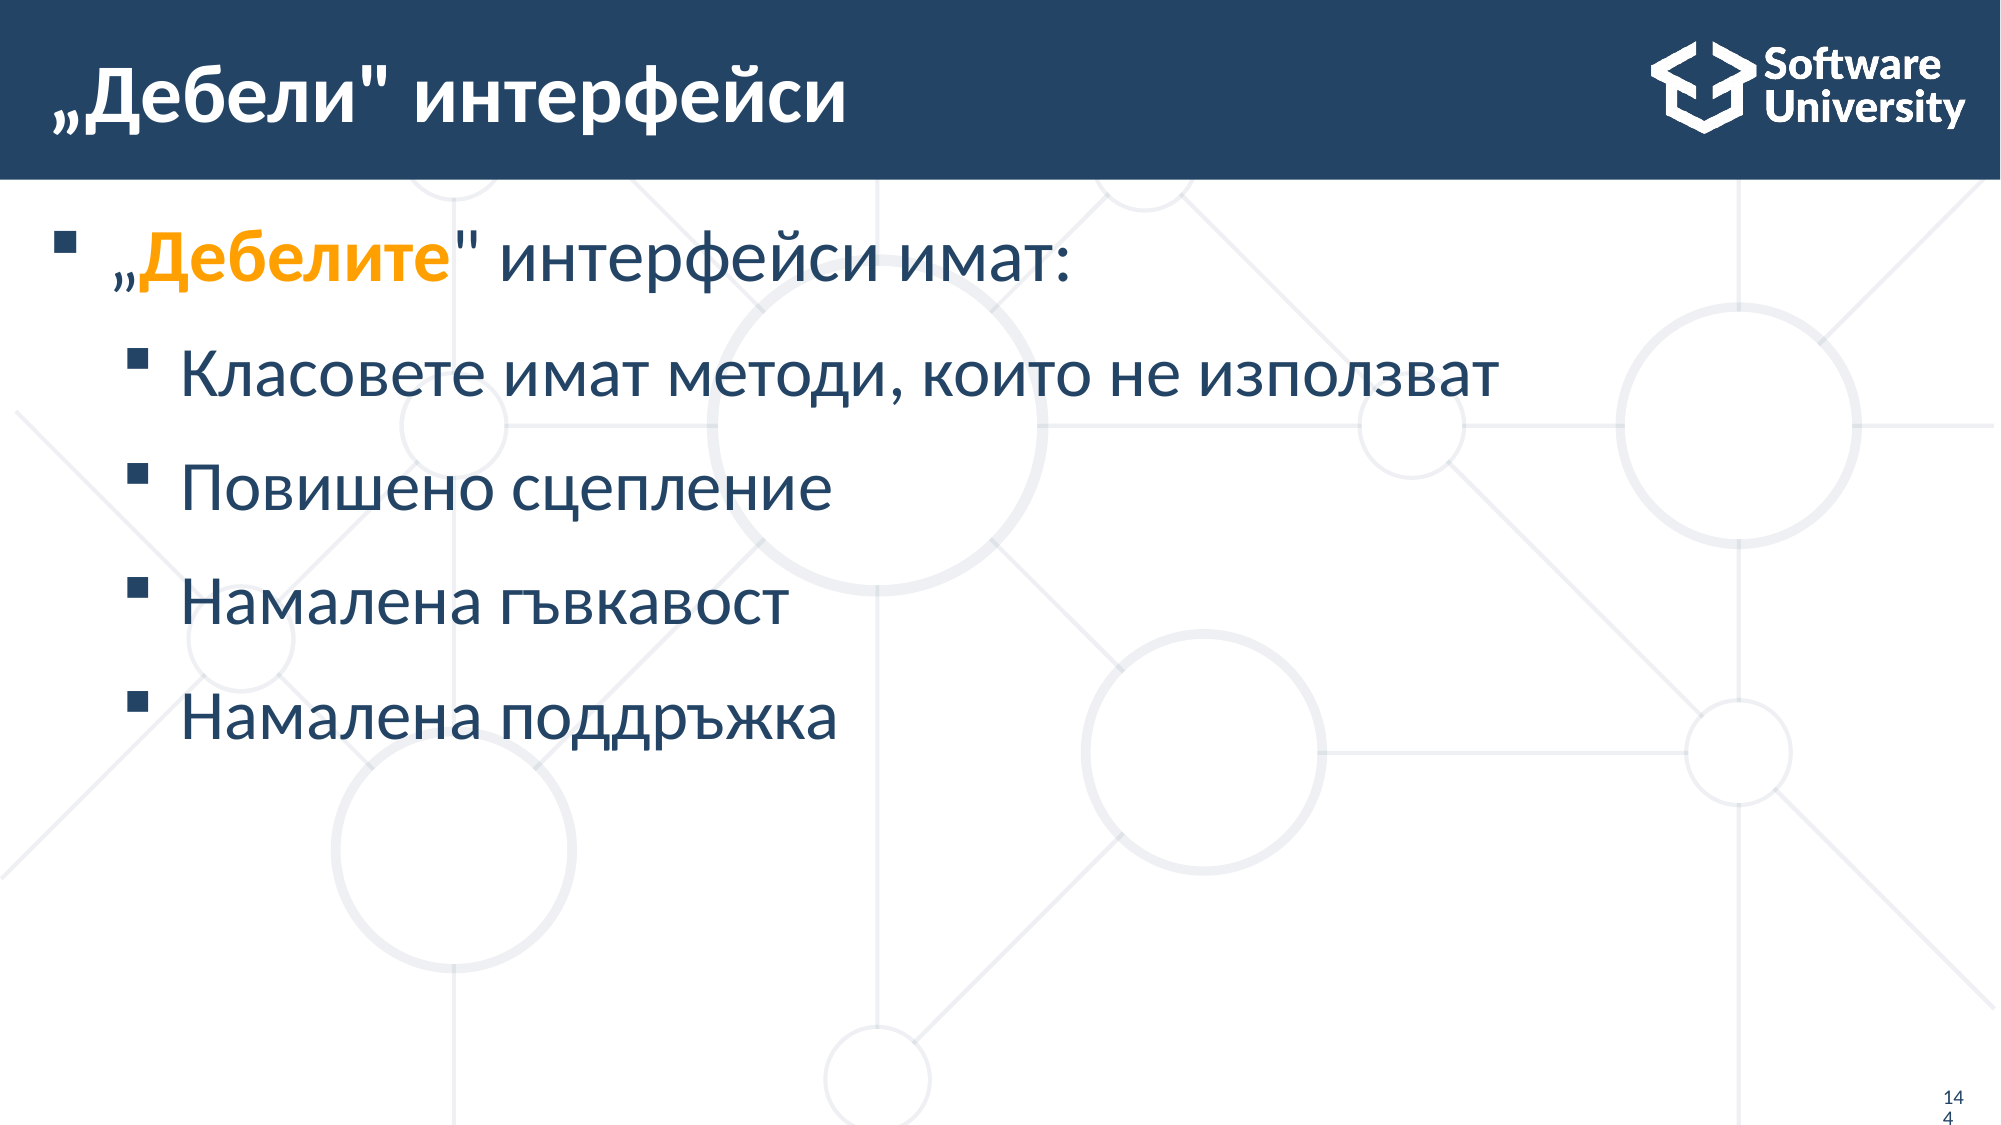

# „Дебели" интерфейси
„Дебелите" интерфейси имат:
Класовете имат методи, които не използват
Повишено сцепление
Намалена гъвкавост
Намалена поддръжка
144